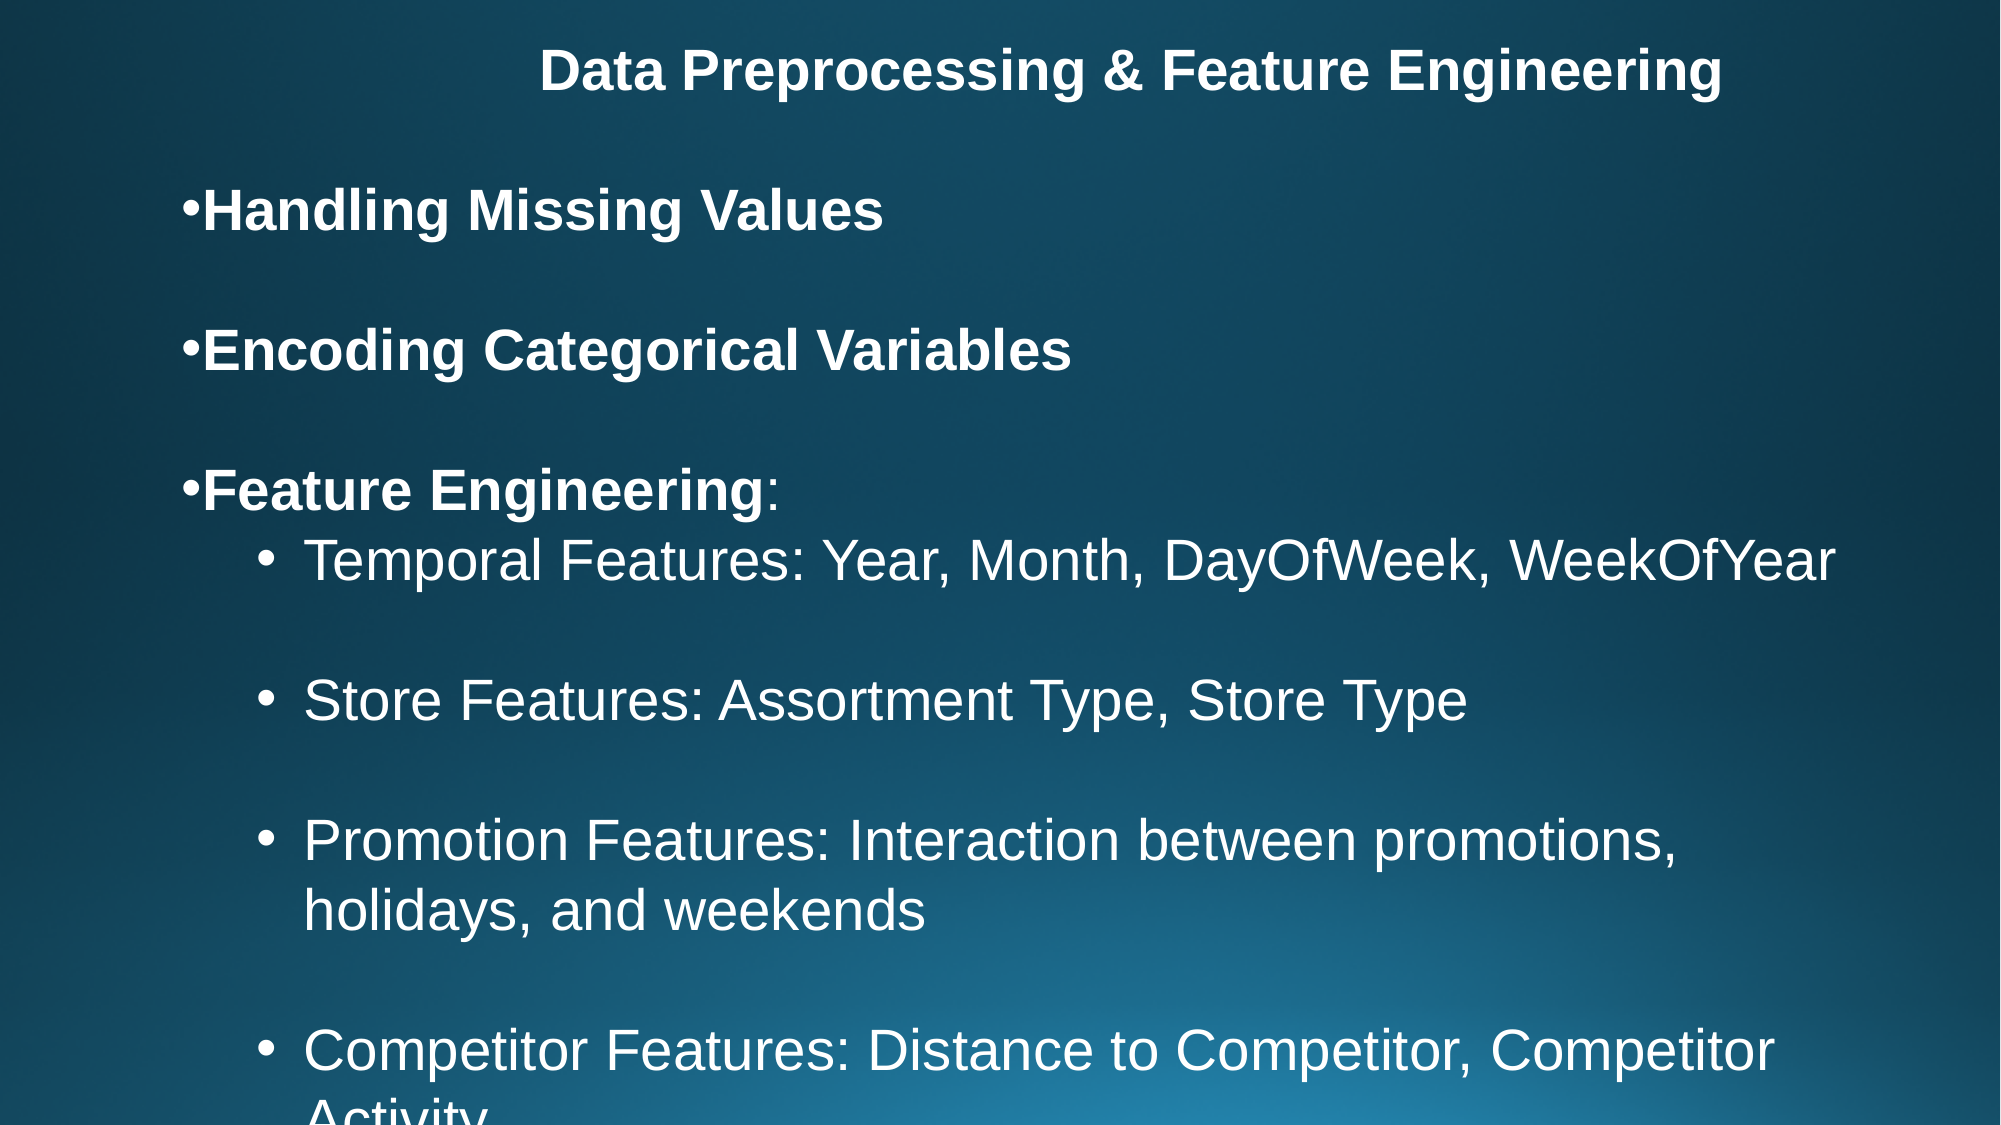

Data Preprocessing & Feature Engineering

Handling Missing Values

Encoding Categorical Variables

Feature Engineering:
Temporal Features: Year, Month, DayOfWeek, WeekOfYear

Store Features: Assortment Type, Store Type

Promotion Features: Interaction between promotions, holidays, and weekends

Competitor Features: Distance to Competitor, Competitor Activity